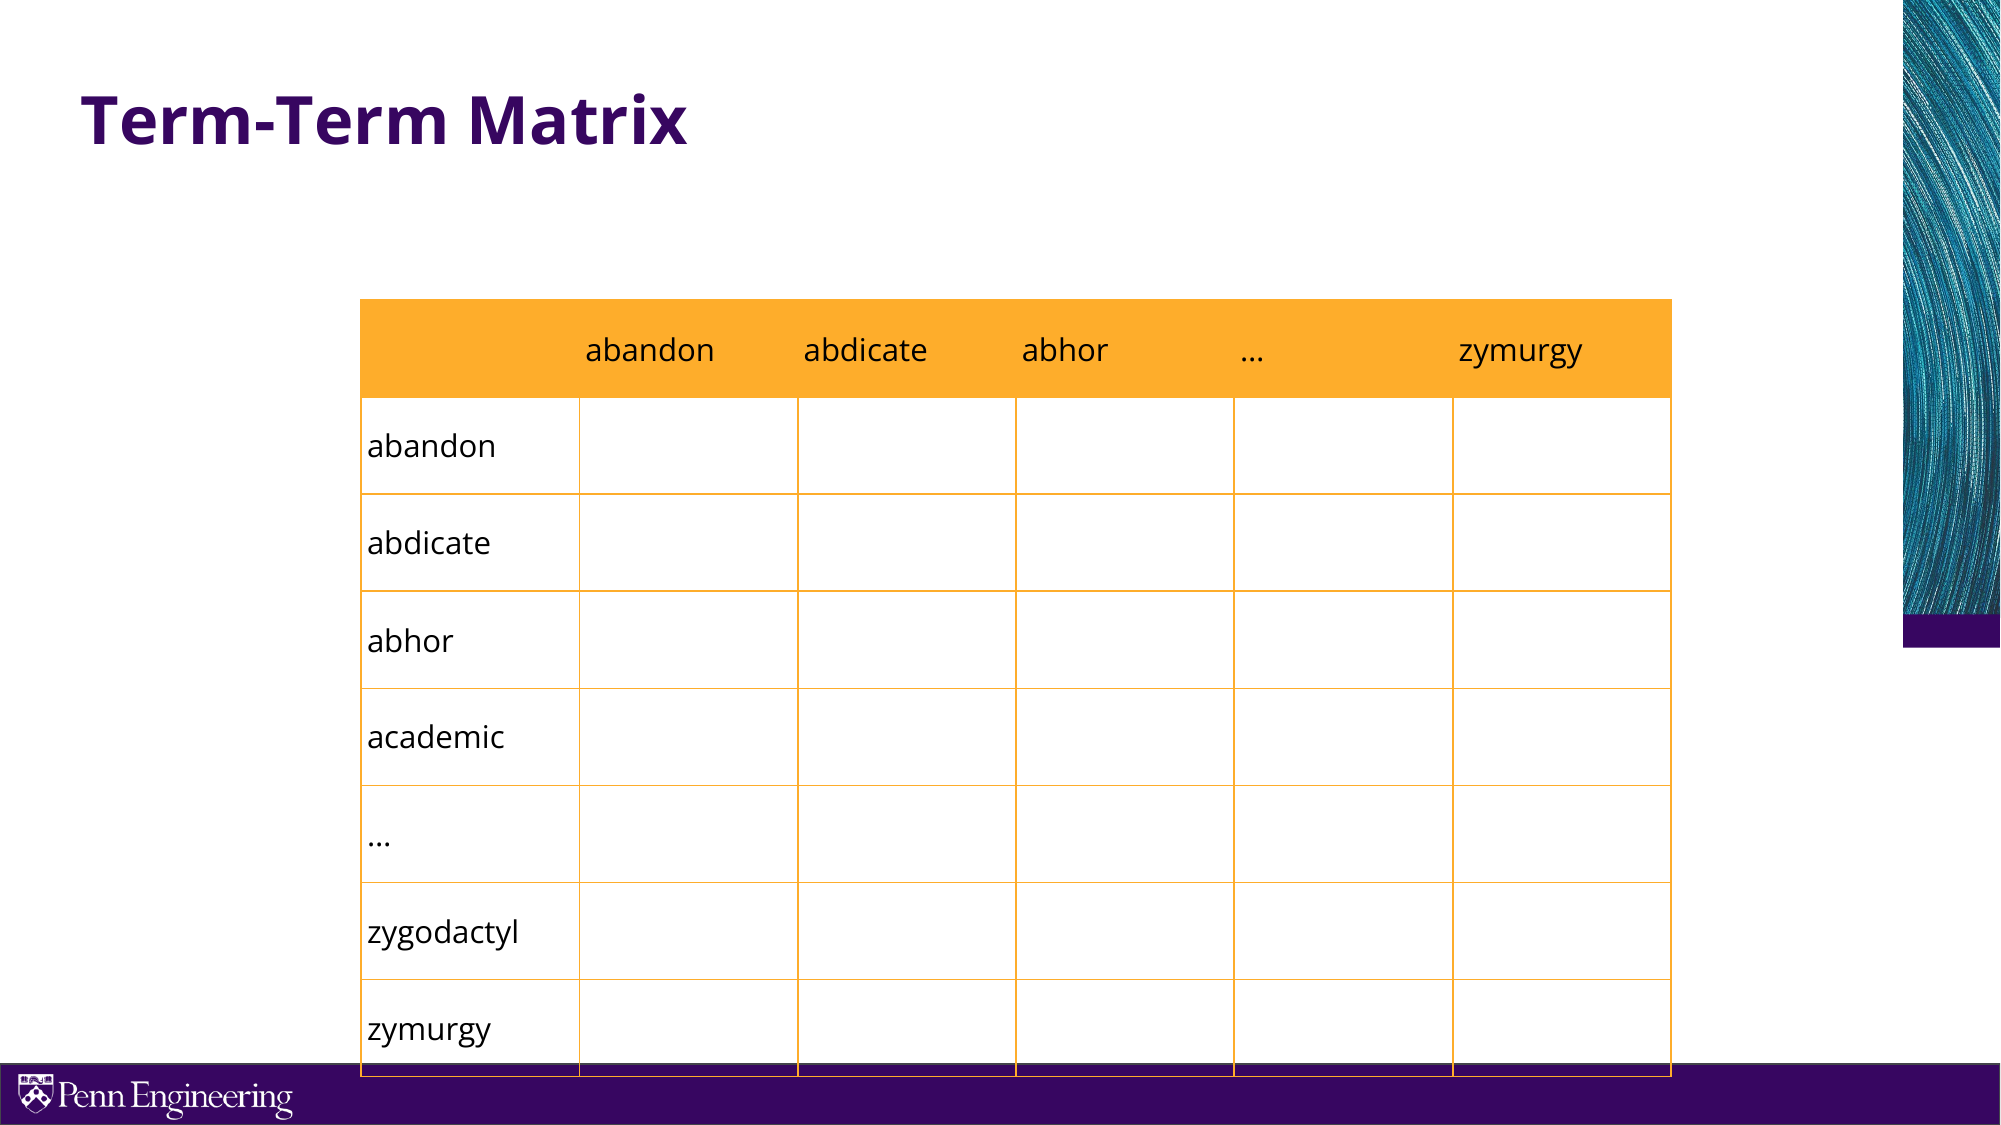

# Term-Term Matrix
|  | abandon | abdicate | abhor | … | zymurgy |
| --- | --- | --- | --- | --- | --- |
| abandon |  |  |  |  |  |
| abdicate |  |  |  |  |  |
| abhor |  |  |  |  |  |
| academic |  |  |  |  |  |
| … |  |  |  |  |  |
| zygodactyl |  |  |  |  |  |
| zymurgy |  |  |  |  |  |